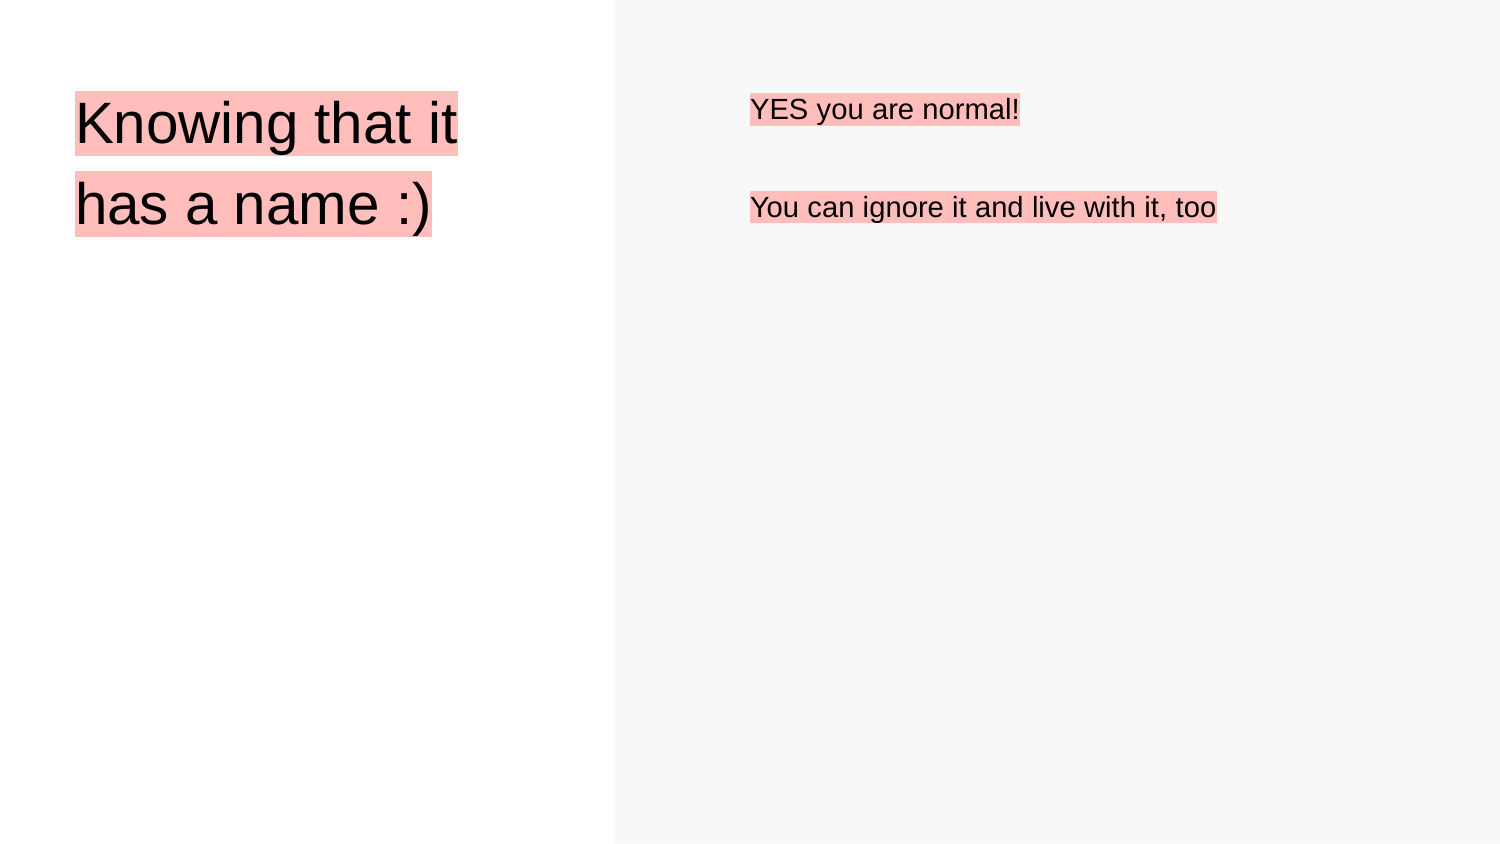

YES you are normal!

You can ignore it and live with it, too

Knowing that it has a name :)